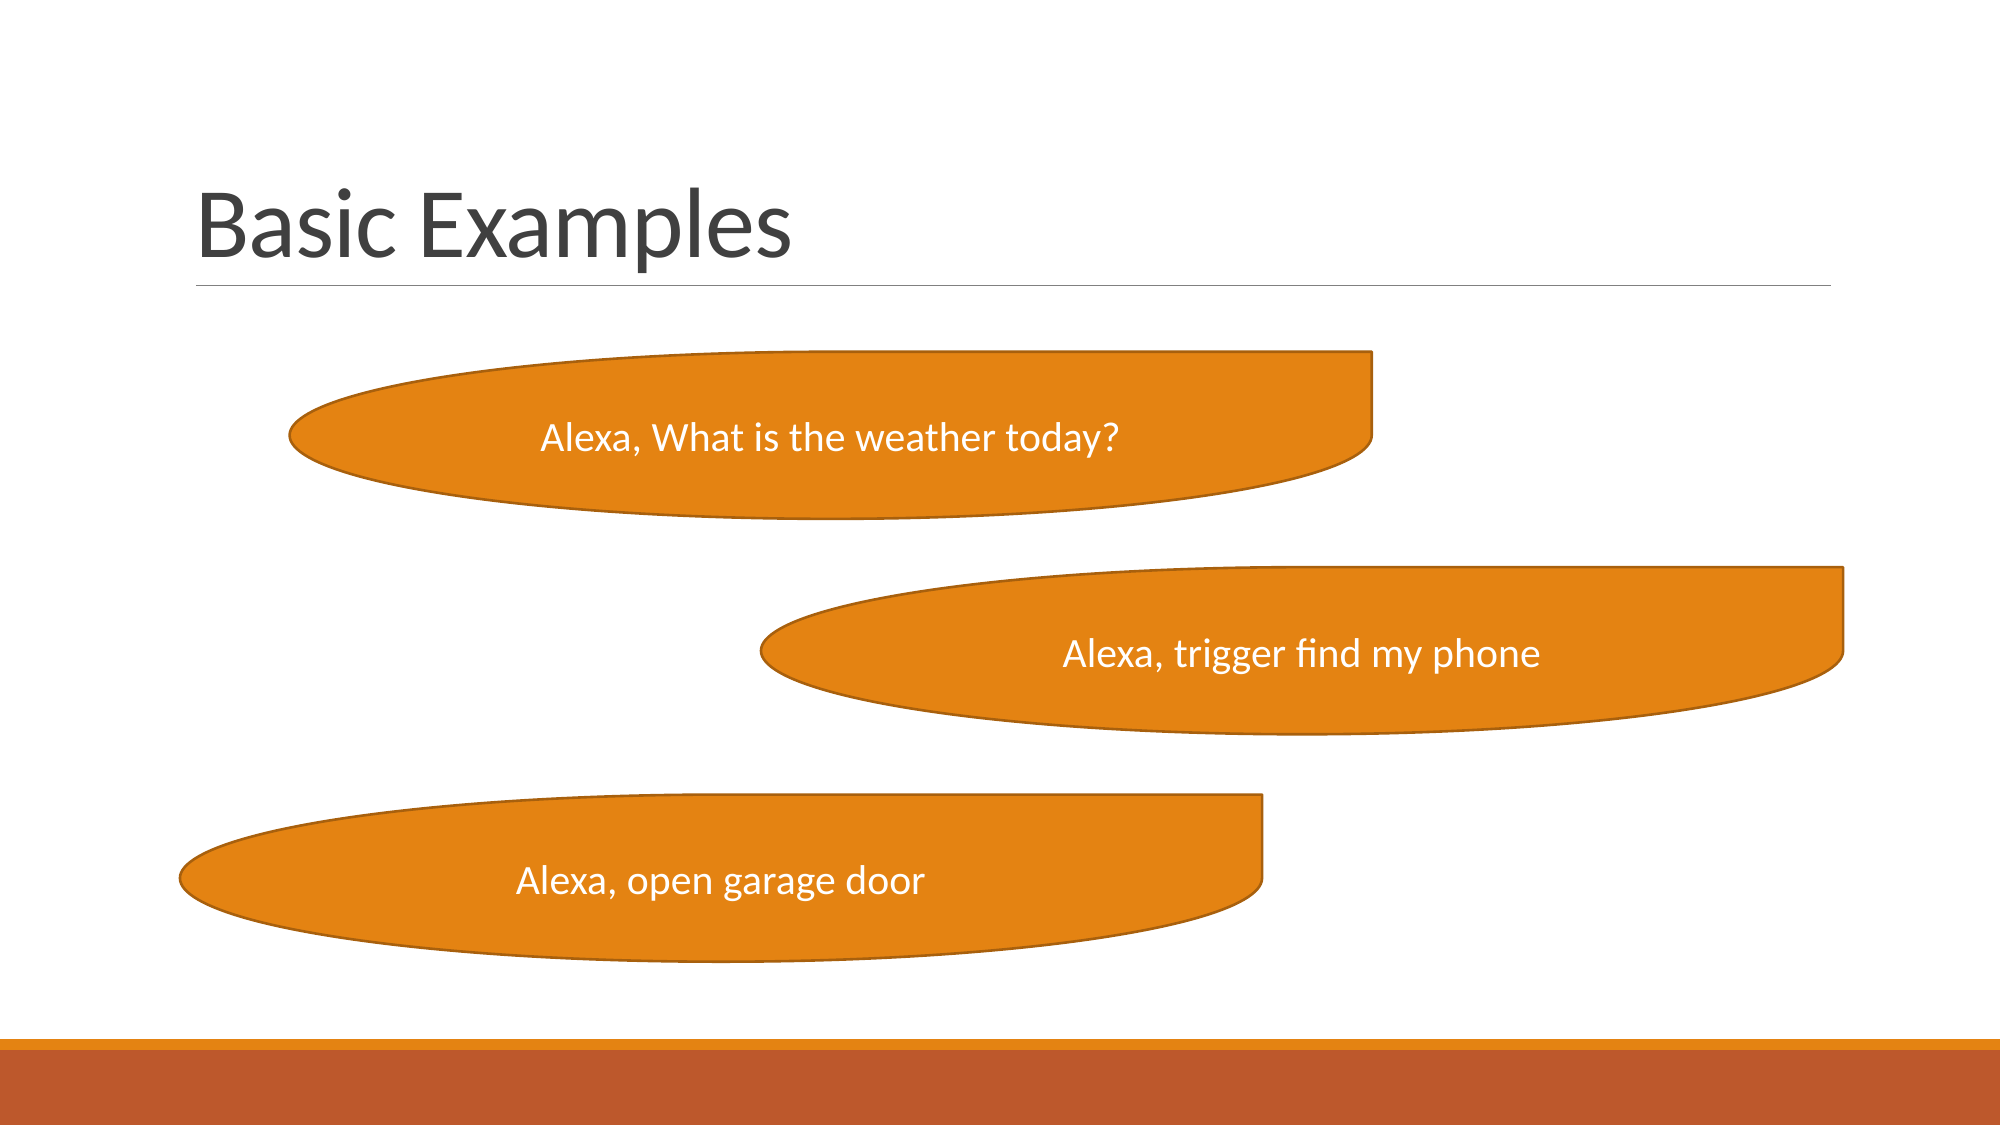

# Basic Examples
Alexa, What is the weather today?
Alexa, trigger find my phone
Alexa, open garage door